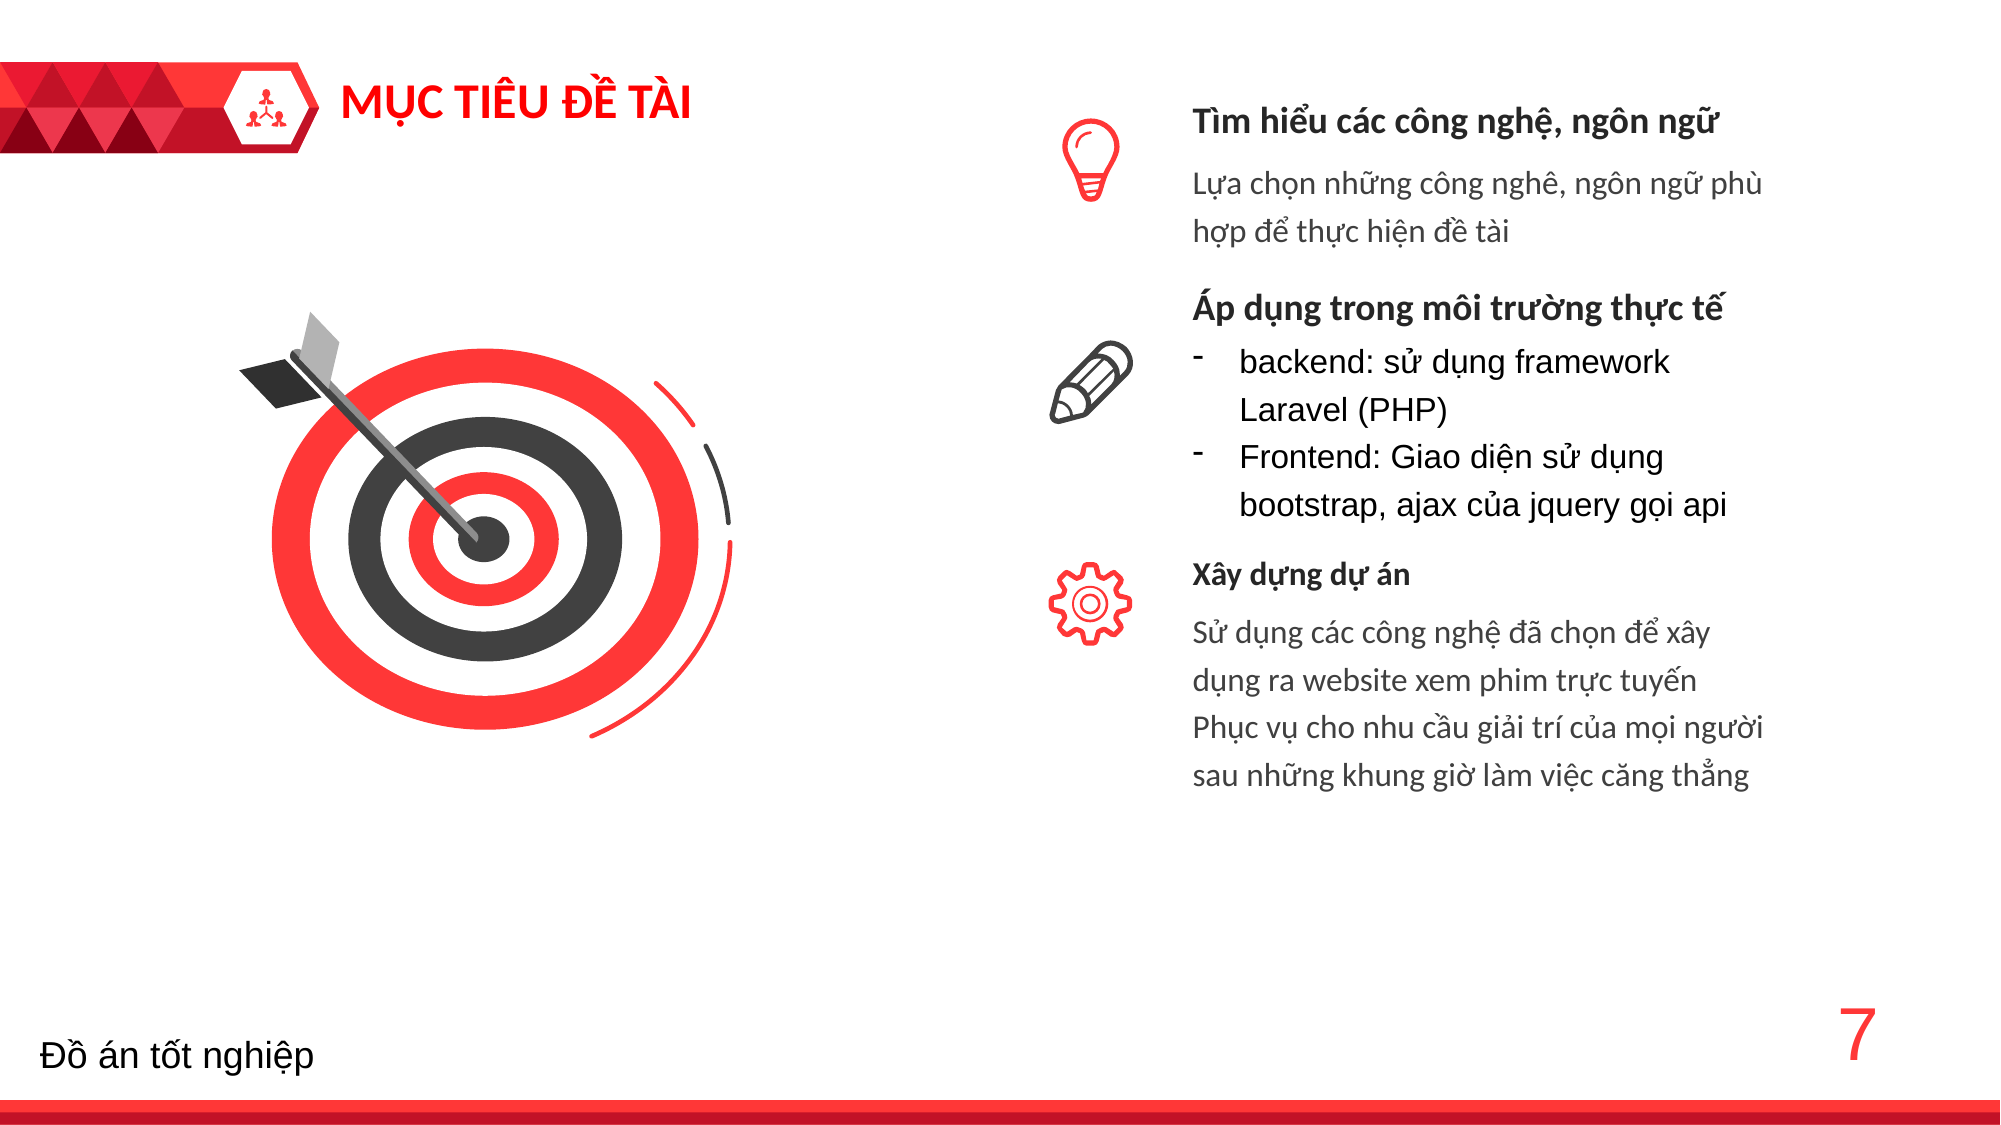

MỤC TIÊU ĐỀ TÀI
Tìm hiểu các công nghệ, ngôn ngữ
Lựa chọn những công nghê, ngôn ngữ phù hợp để thực hiện đề tài

Áp dụng trong môi trường thực tế
backend: sử dụng framework Laravel (PHP)
Frontend: Giao diện sử dụng bootstrap, ajax của jquery gọi api

Xây dựng dự án
Sử dụng các công nghệ đã chọn để xây dụng ra website xem phim trực tuyến
Phục vụ cho nhu cầu giải trí của mọi người sau những khung giờ làm việc căng thẳng

7
Đồ án tốt nghiệp